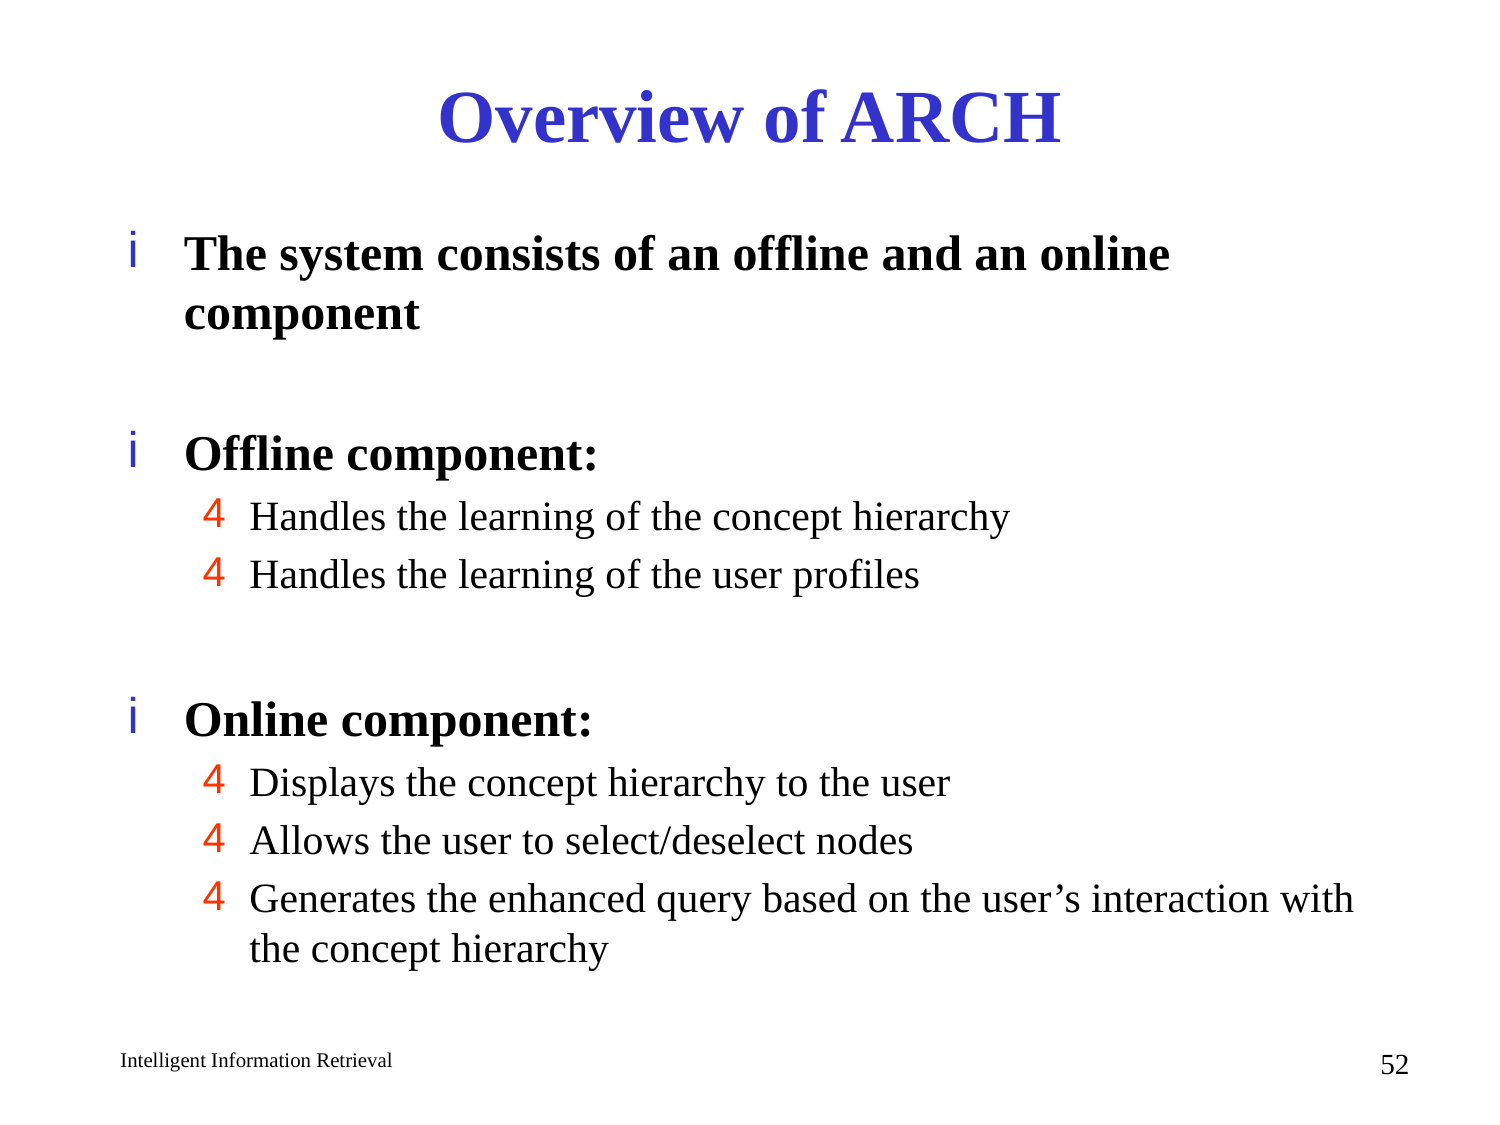

# Overview of ARCH
The system consists of an offline and an online component

Offline component:
Handles the learning of the concept hierarchy
Handles the learning of the user profiles

Online component:
Displays the concept hierarchy to the user
Allows the user to select/deselect nodes
Generates the enhanced query based on the user’s interaction with the concept hierarchy

52
Intelligent Information Retrieval